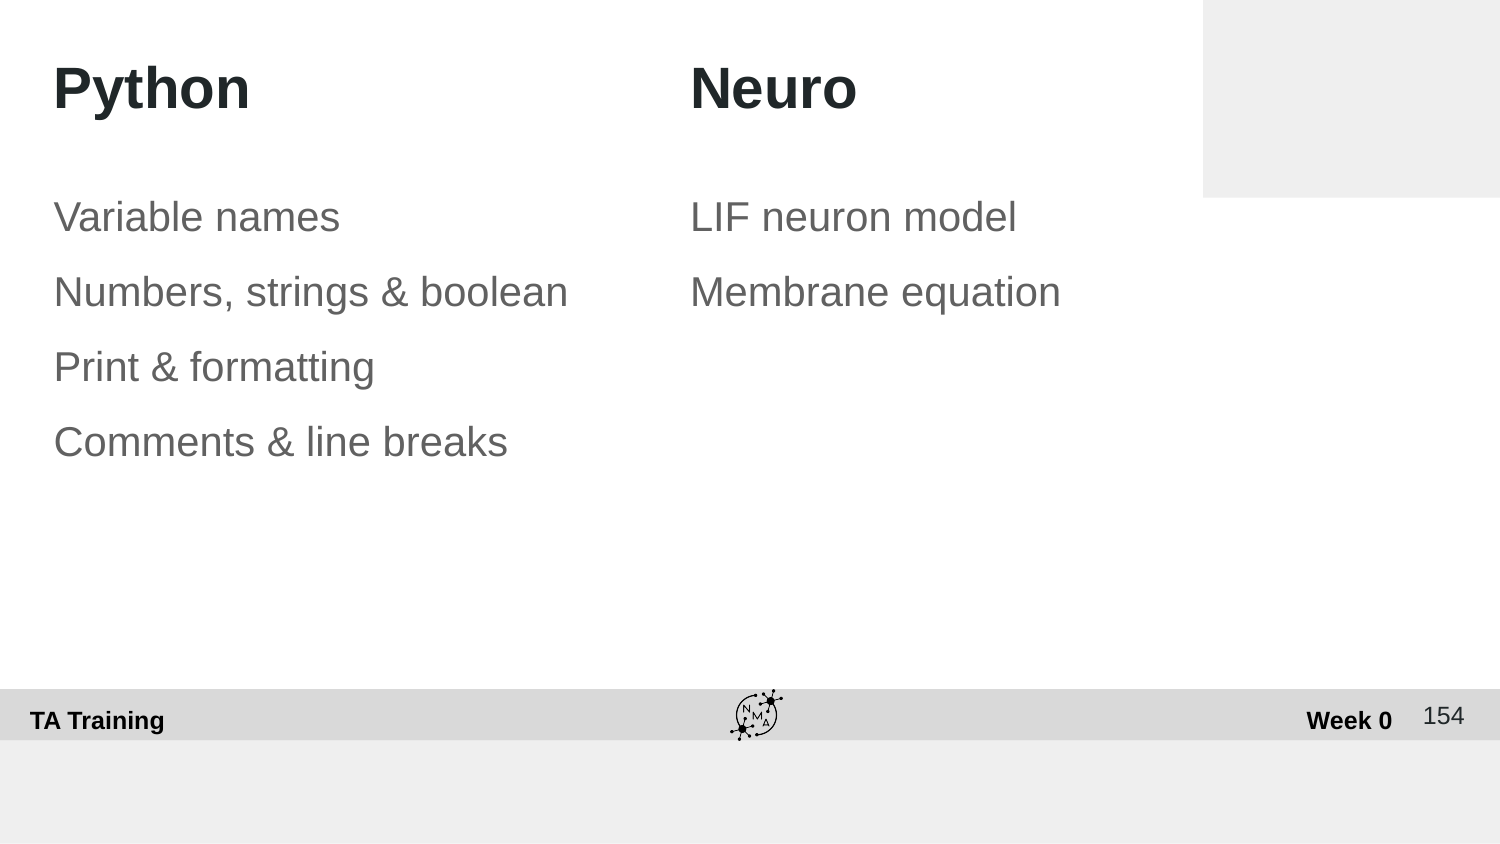

# Python
Neuro
Variable names
Numbers, strings & boolean
Print & formatting
Comments & line breaks

LIF neuron model
Membrane equation
154